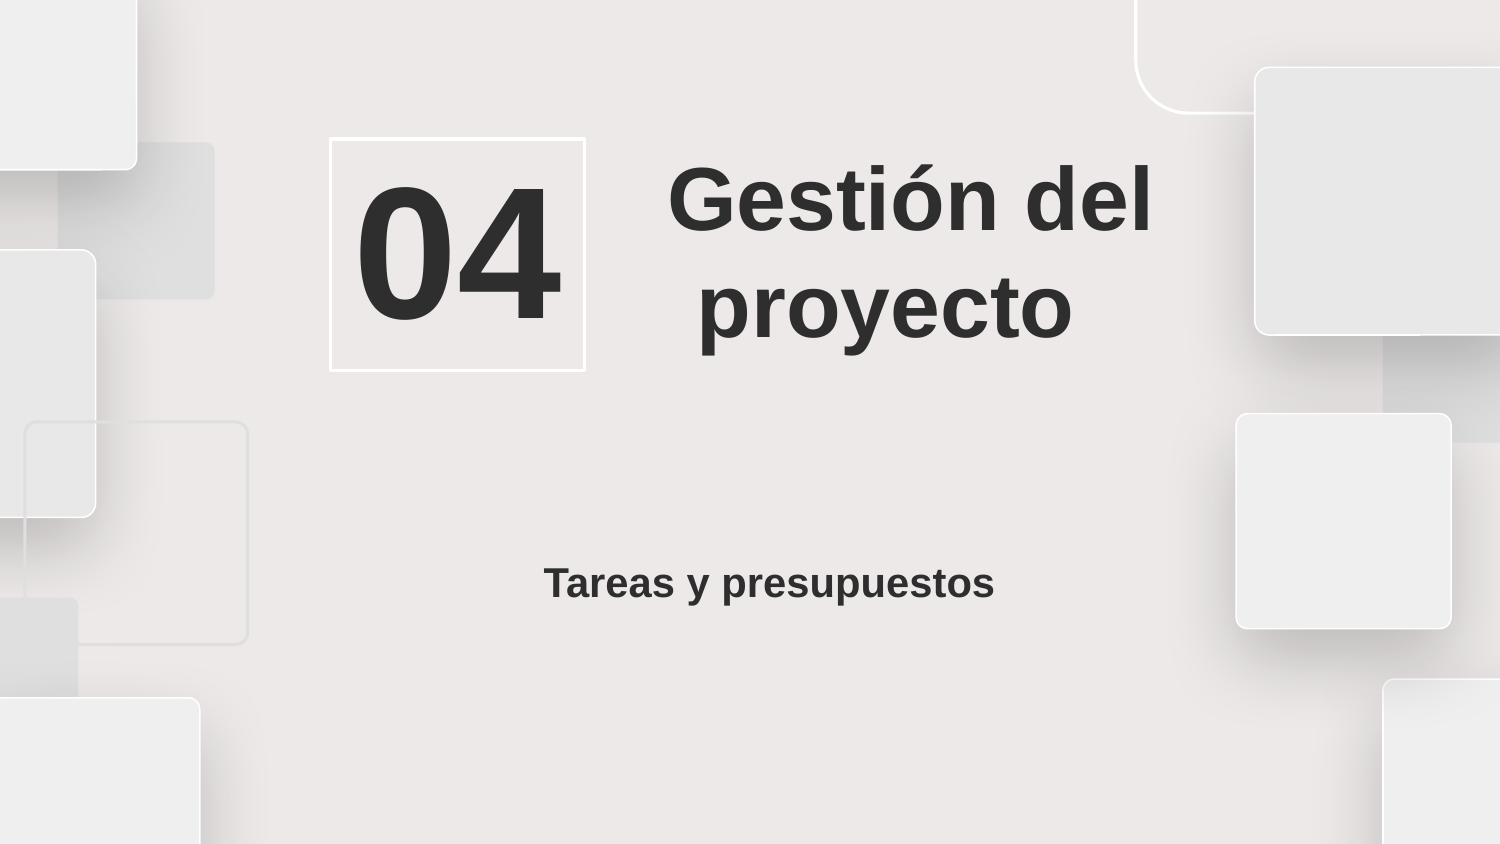

# 04
 Gestión del proyecto

Tareas y presupuestos